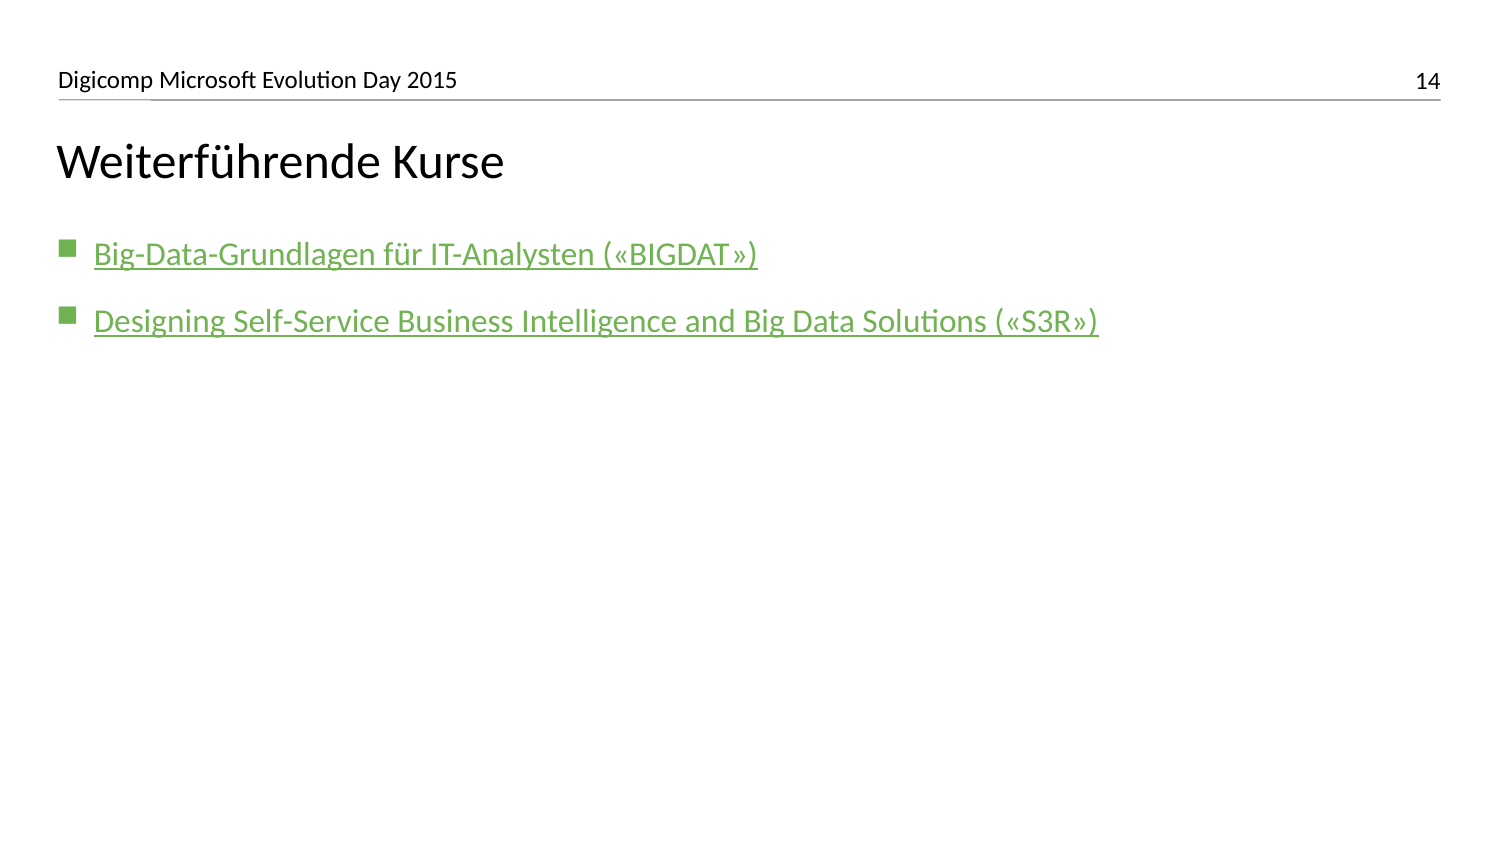

# Weiterführende Kurse
Big-Data-Grundlagen für IT-Analysten («BIGDAT»)
Designing Self-Service Business Intelligence and Big Data Solutions («S3R»)